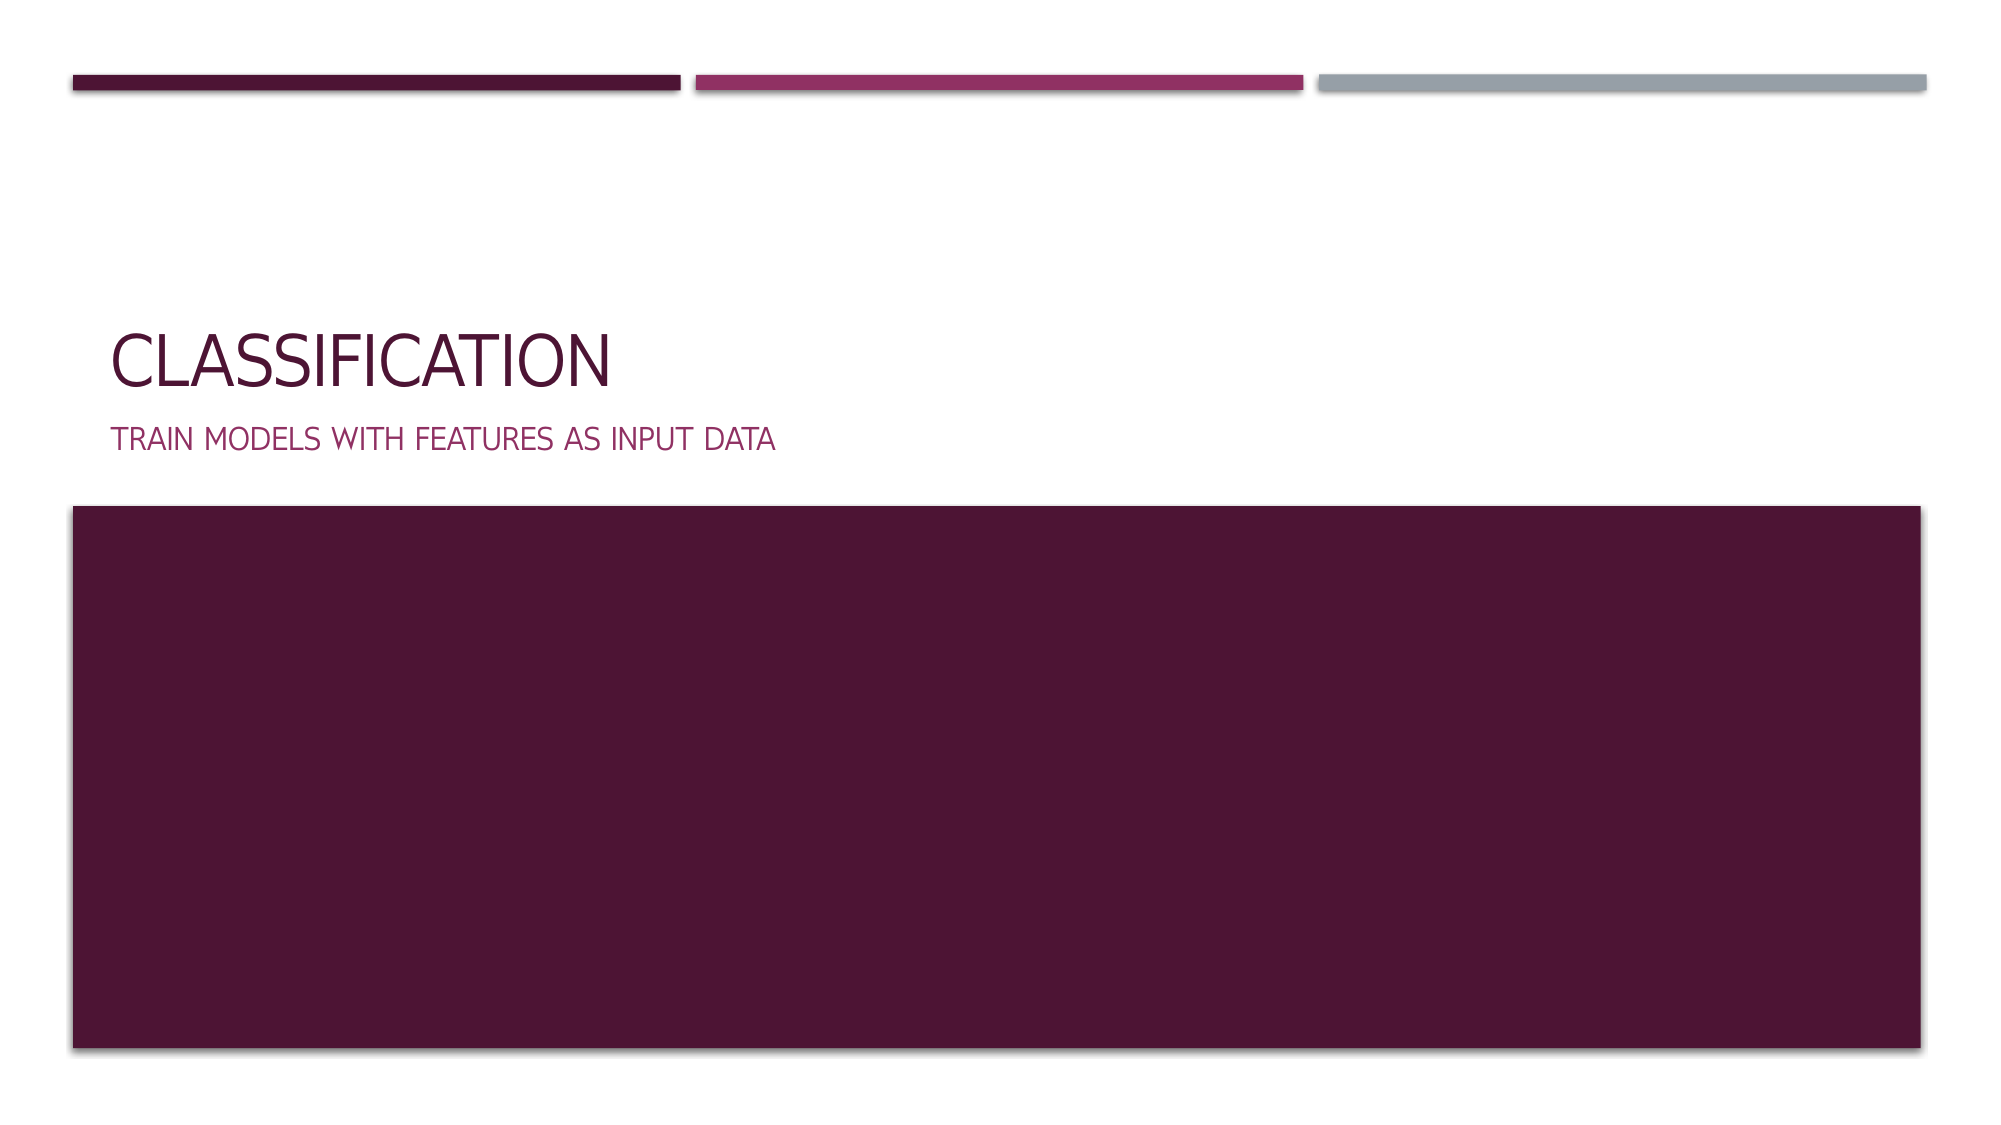

# CLASSIFICATION
TRAIN MODELS WITH FEATURES AS input data